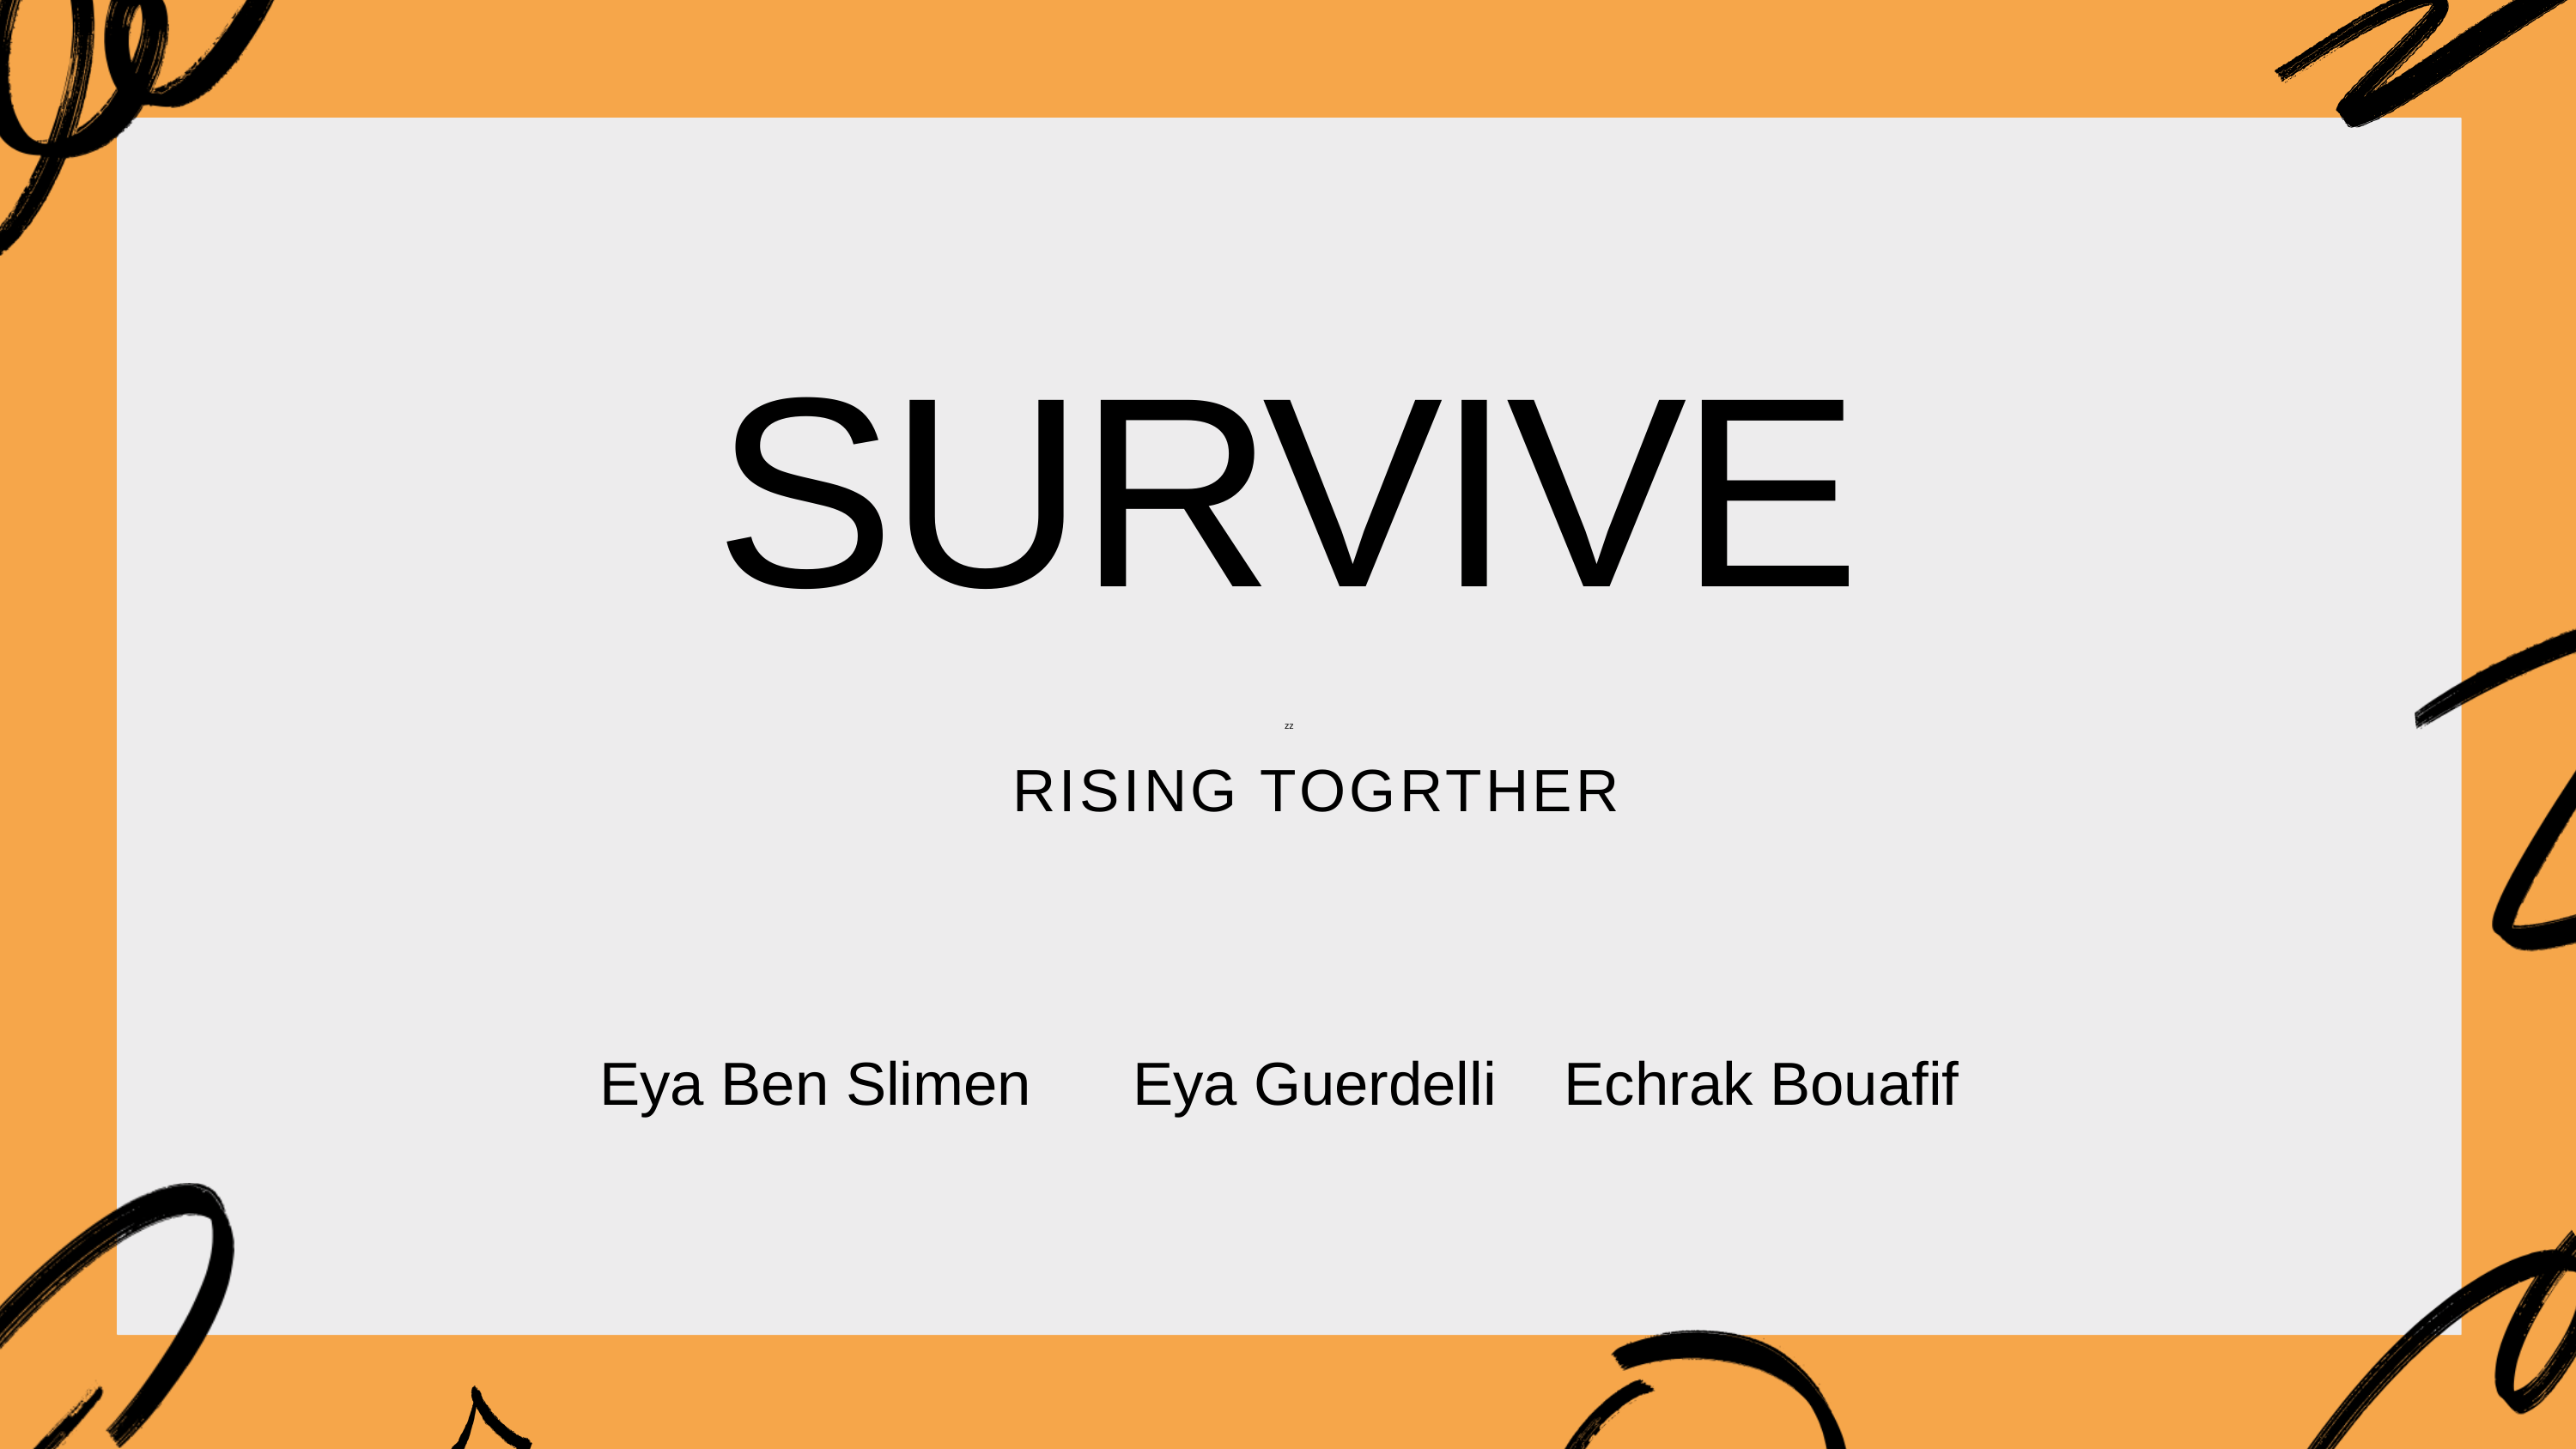

zz
SURVIVE

RISING TOGRTHER
Eya Ben Slimen      Eya Guerdelli    Echrak Bouafif